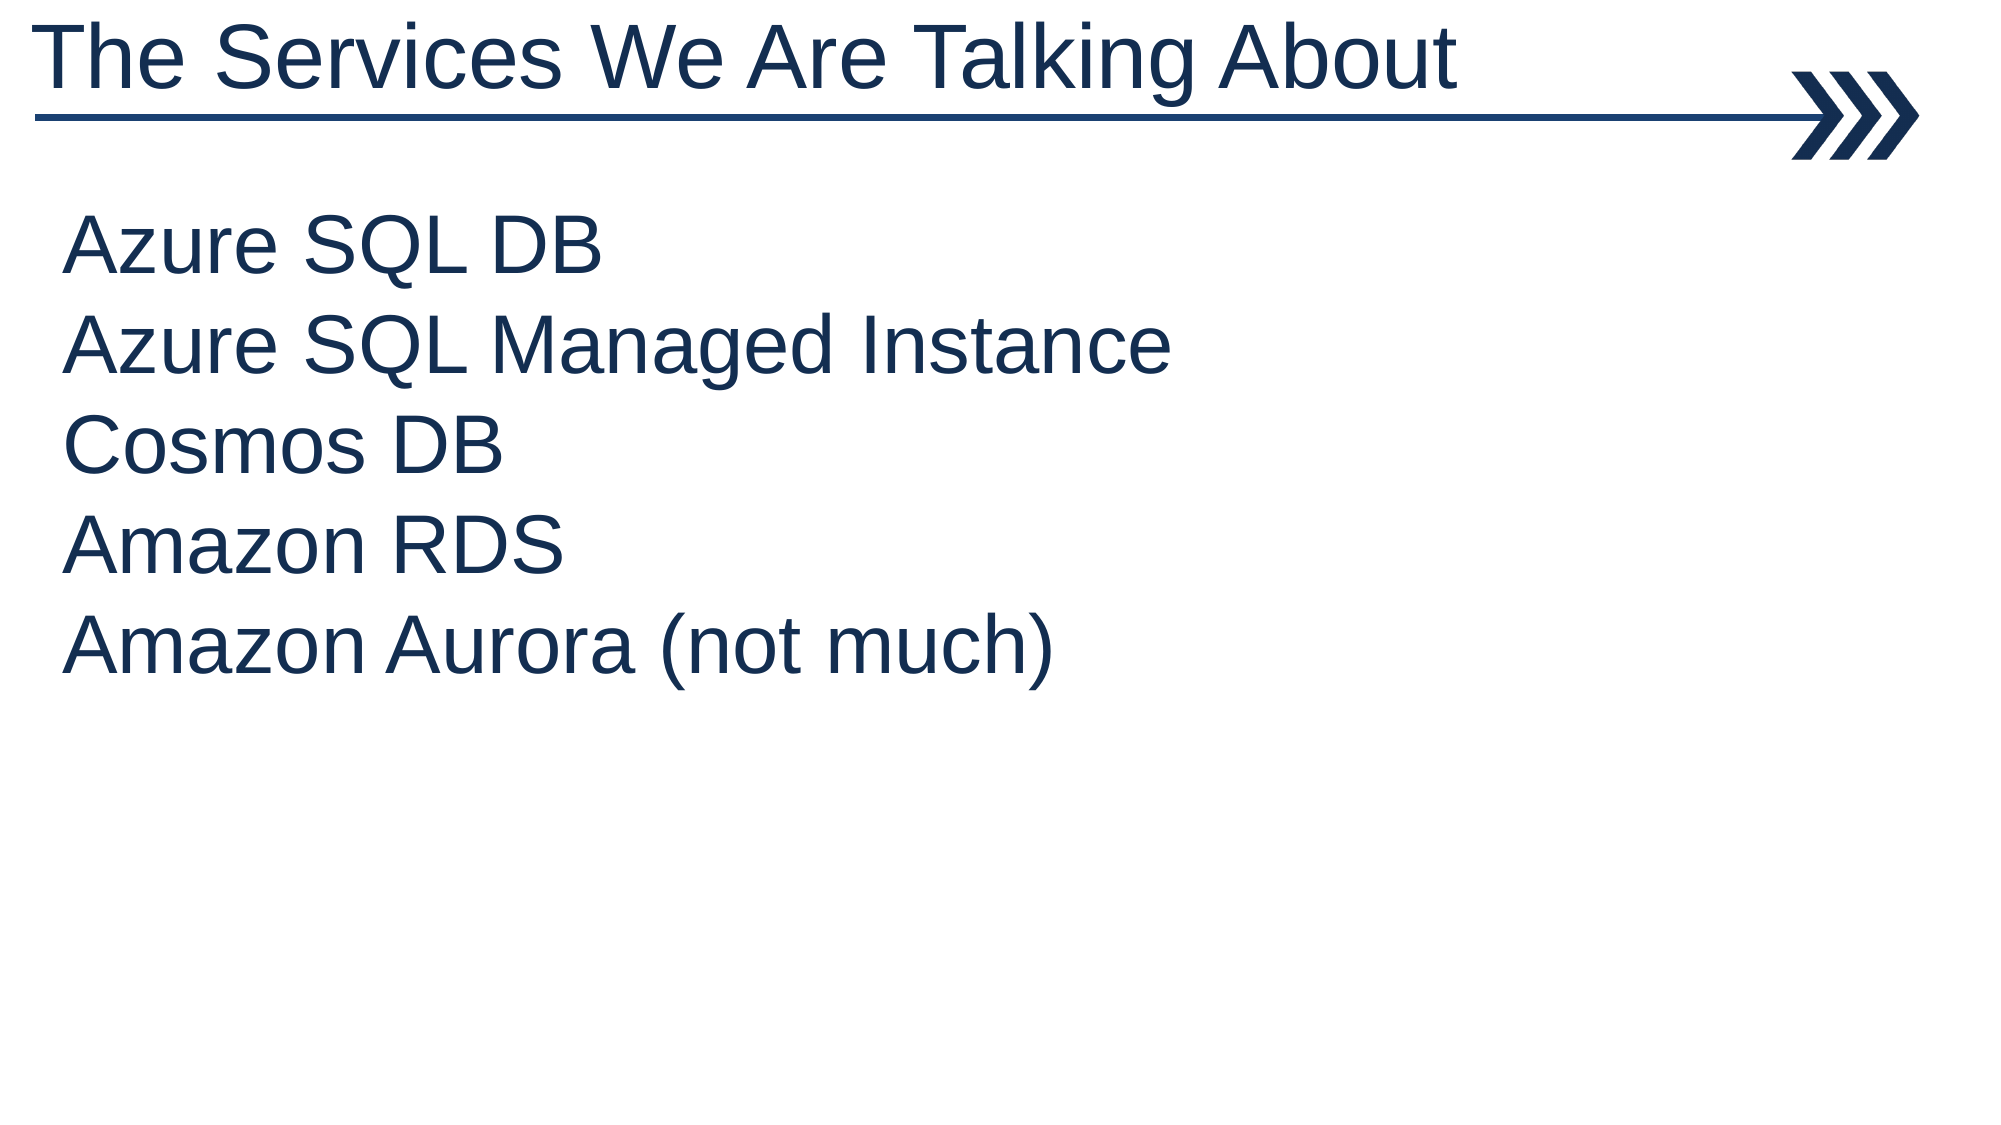

# The Services We Are Talking About
Azure SQL DB
Azure SQL Managed Instance
Cosmos DB
Amazon RDS
Amazon Aurora (not much)